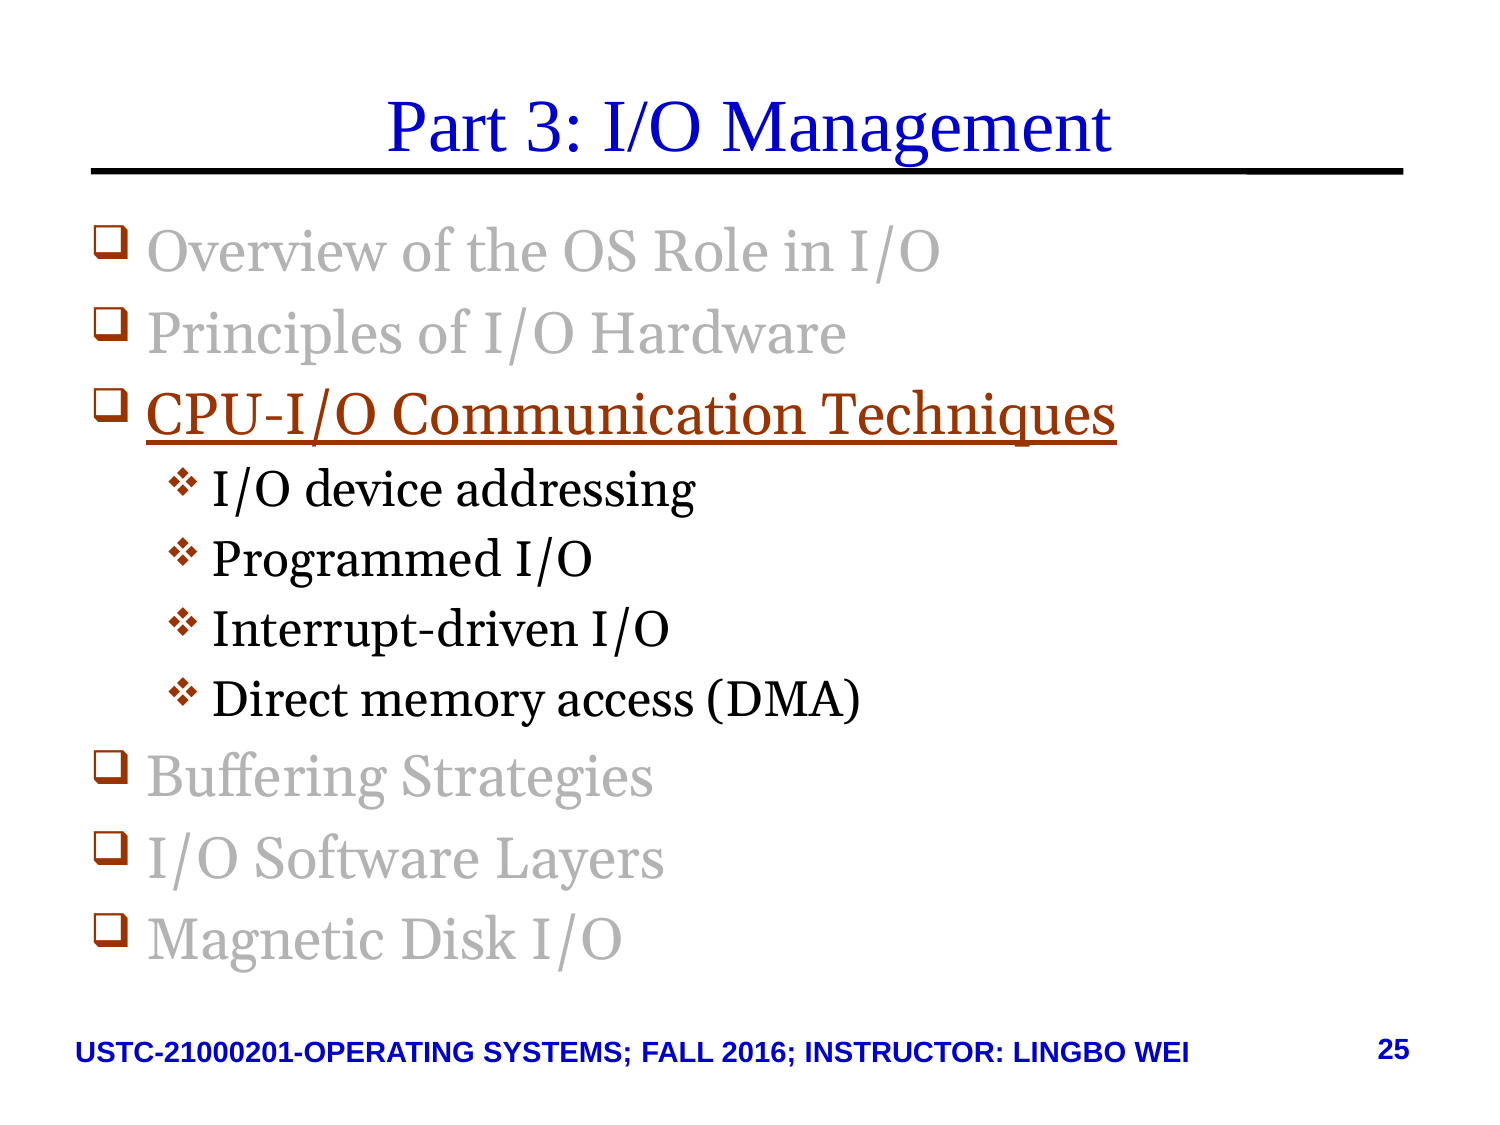

# Part 3: I/O Management
Overview of the OS Role in I/O
Principles of I/O Hardware
CPU-I/O Communication Techniques
I/O device addressing
Programmed I/O
Interrupt-driven I/O
Direct memory access (DMA)
Buffering Strategies
I/O Software Layers
Magnetic Disk I/O
25
USTC-21000201-OPERATING SYSTEMS; FALL 2016; INSTRUCTOR: LINGBO WEI